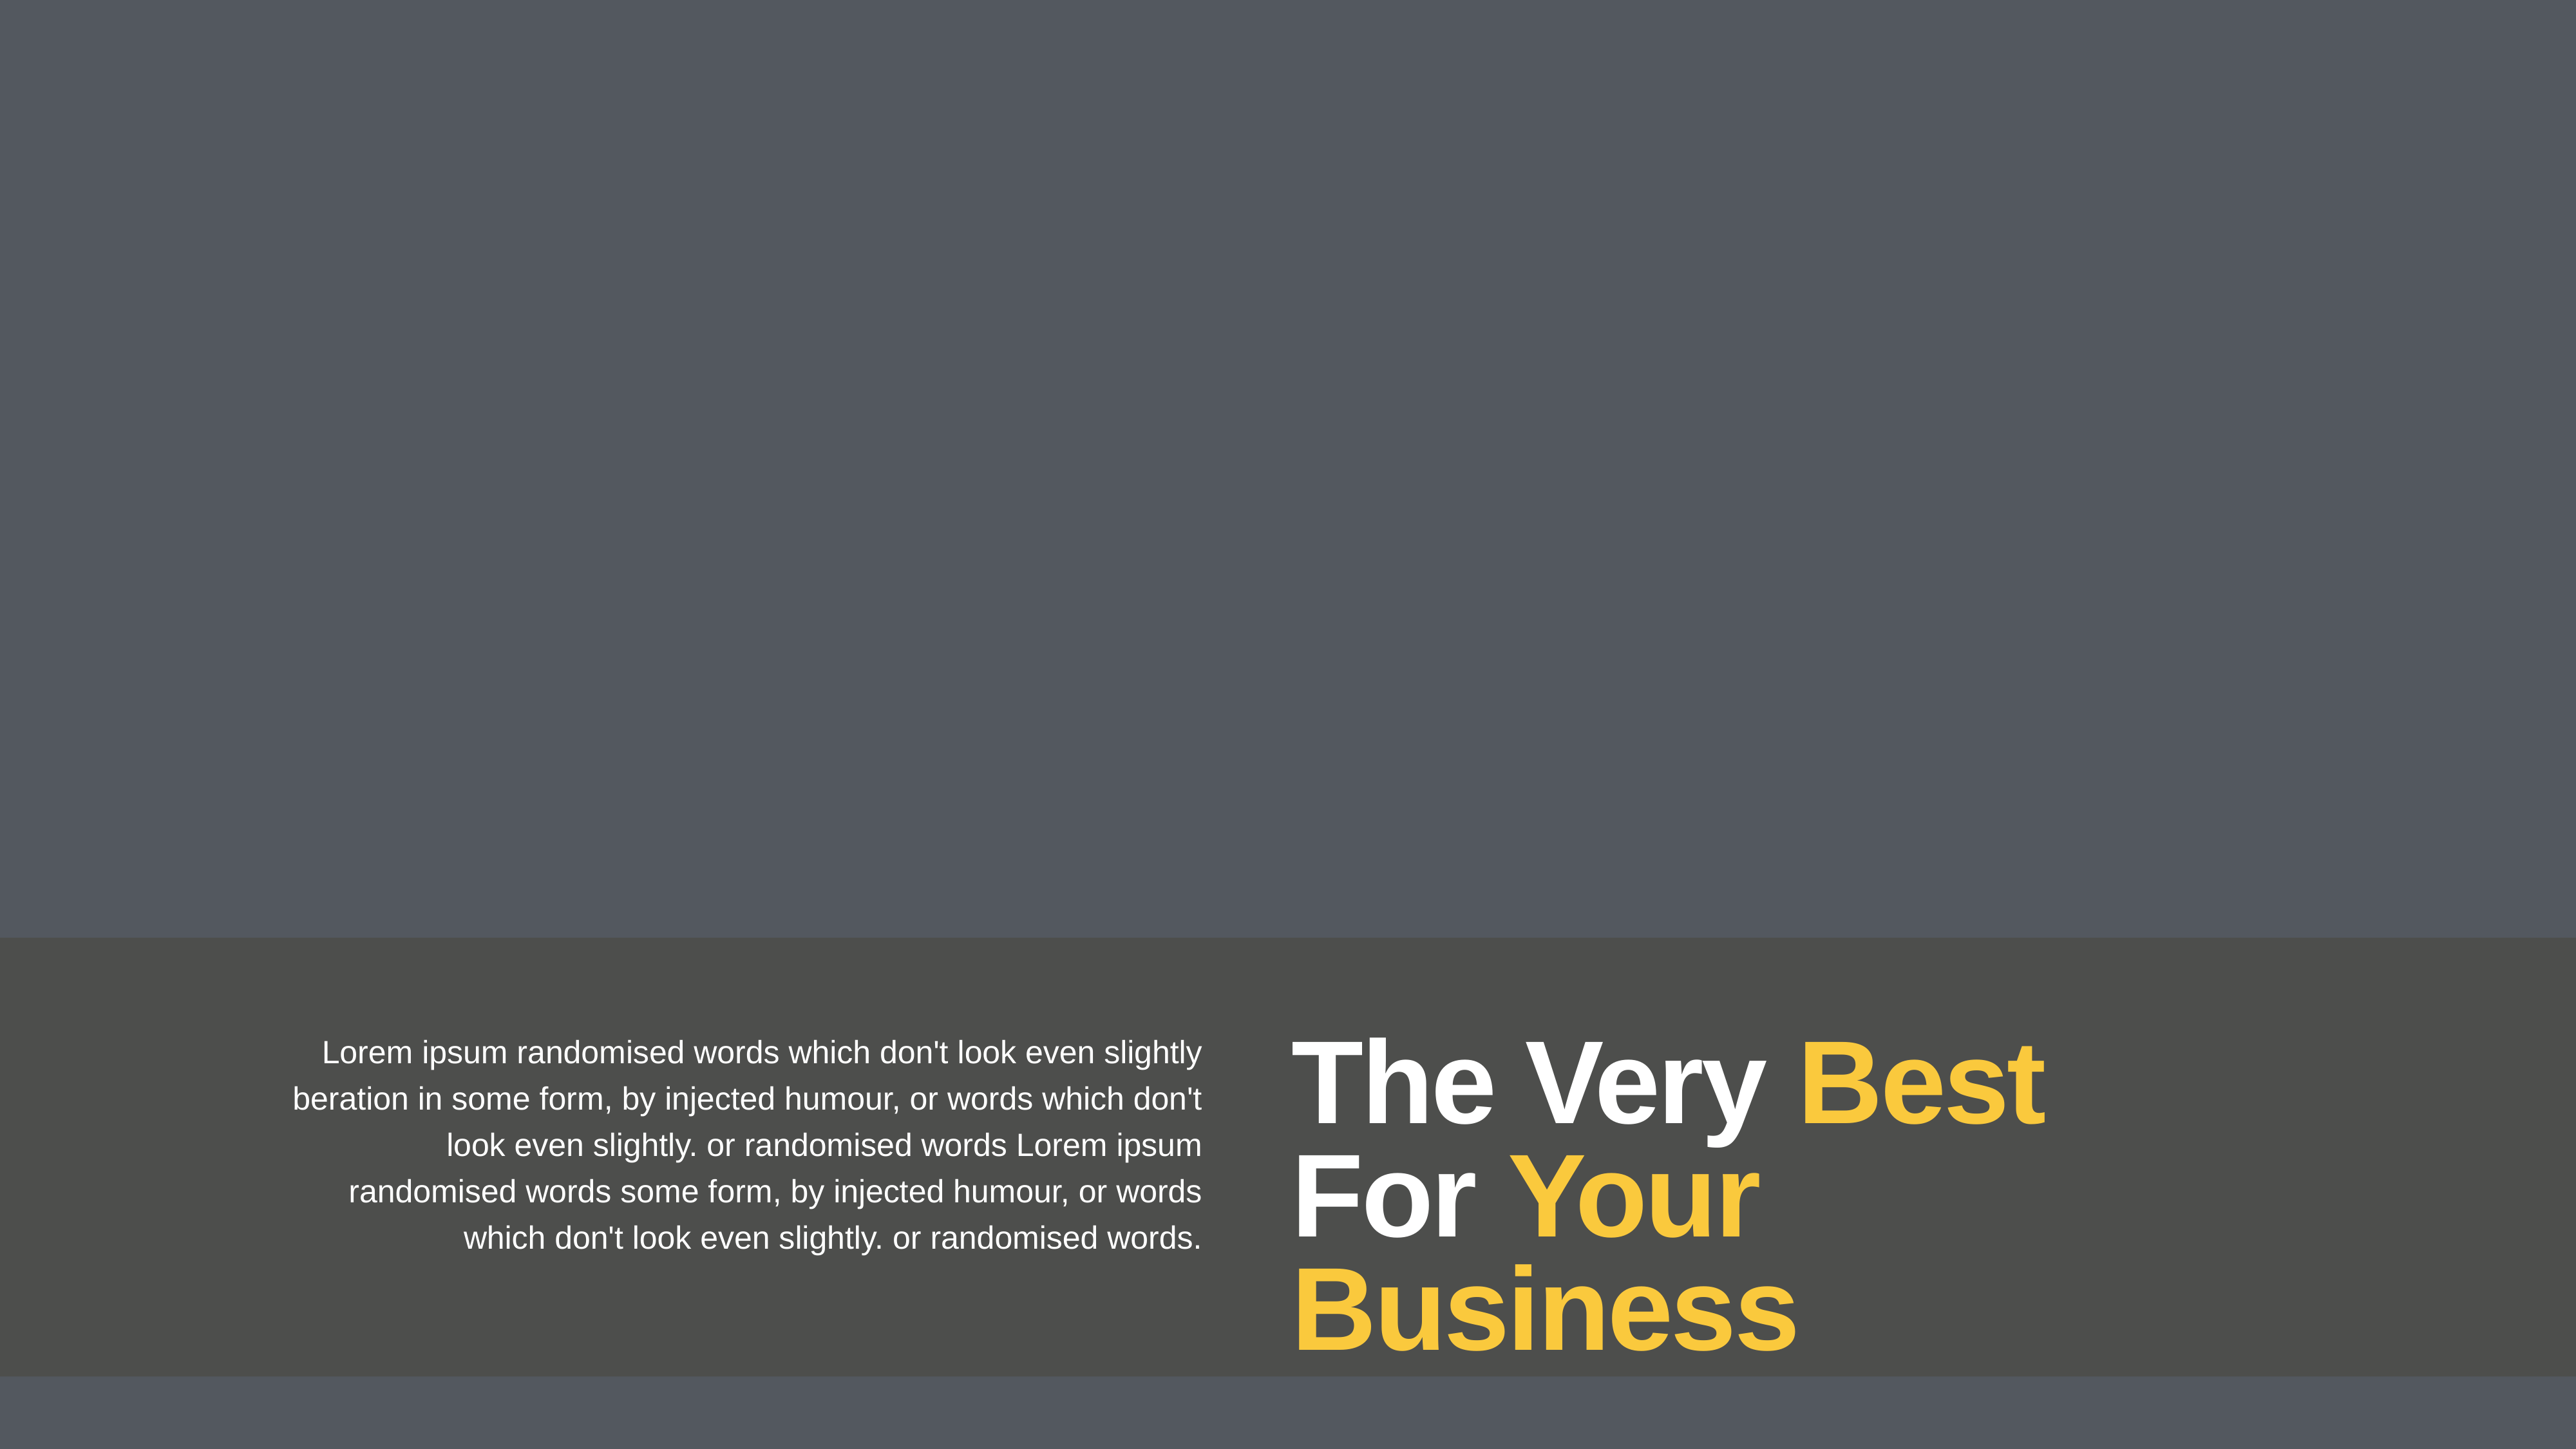

Lorem ipsum randomised words which don't look even slightly beration in some form, by injected humour, or words which don't look even slightly. or randomised words Lorem ipsum randomised words some form, by injected humour, or words which don't look even slightly. or randomised words.
The Very Best
For Your Business